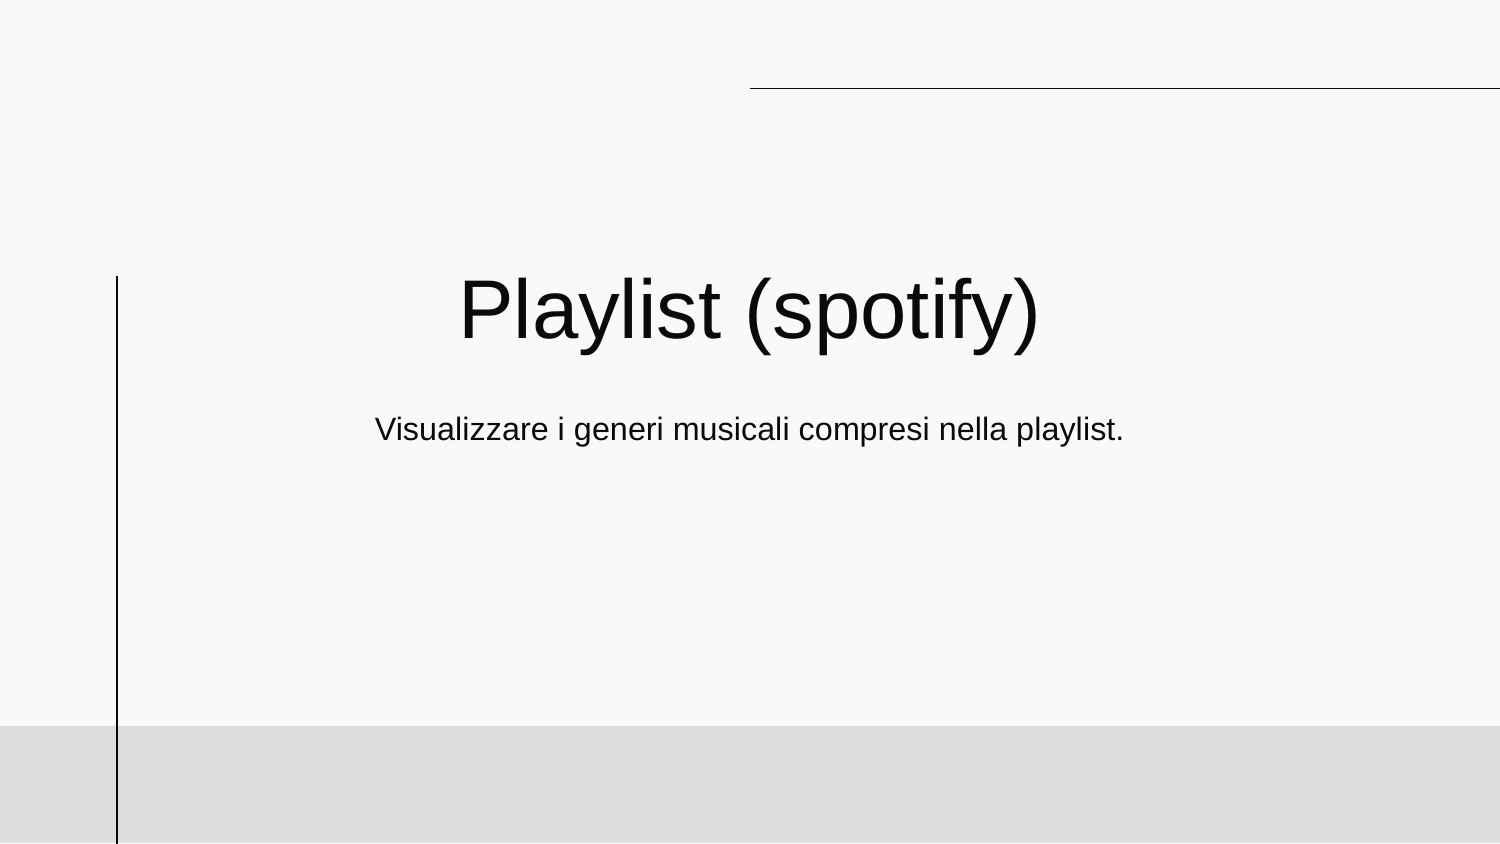

# Playlist (spotify)
Visualizzare i generi musicali compresi nella playlist.